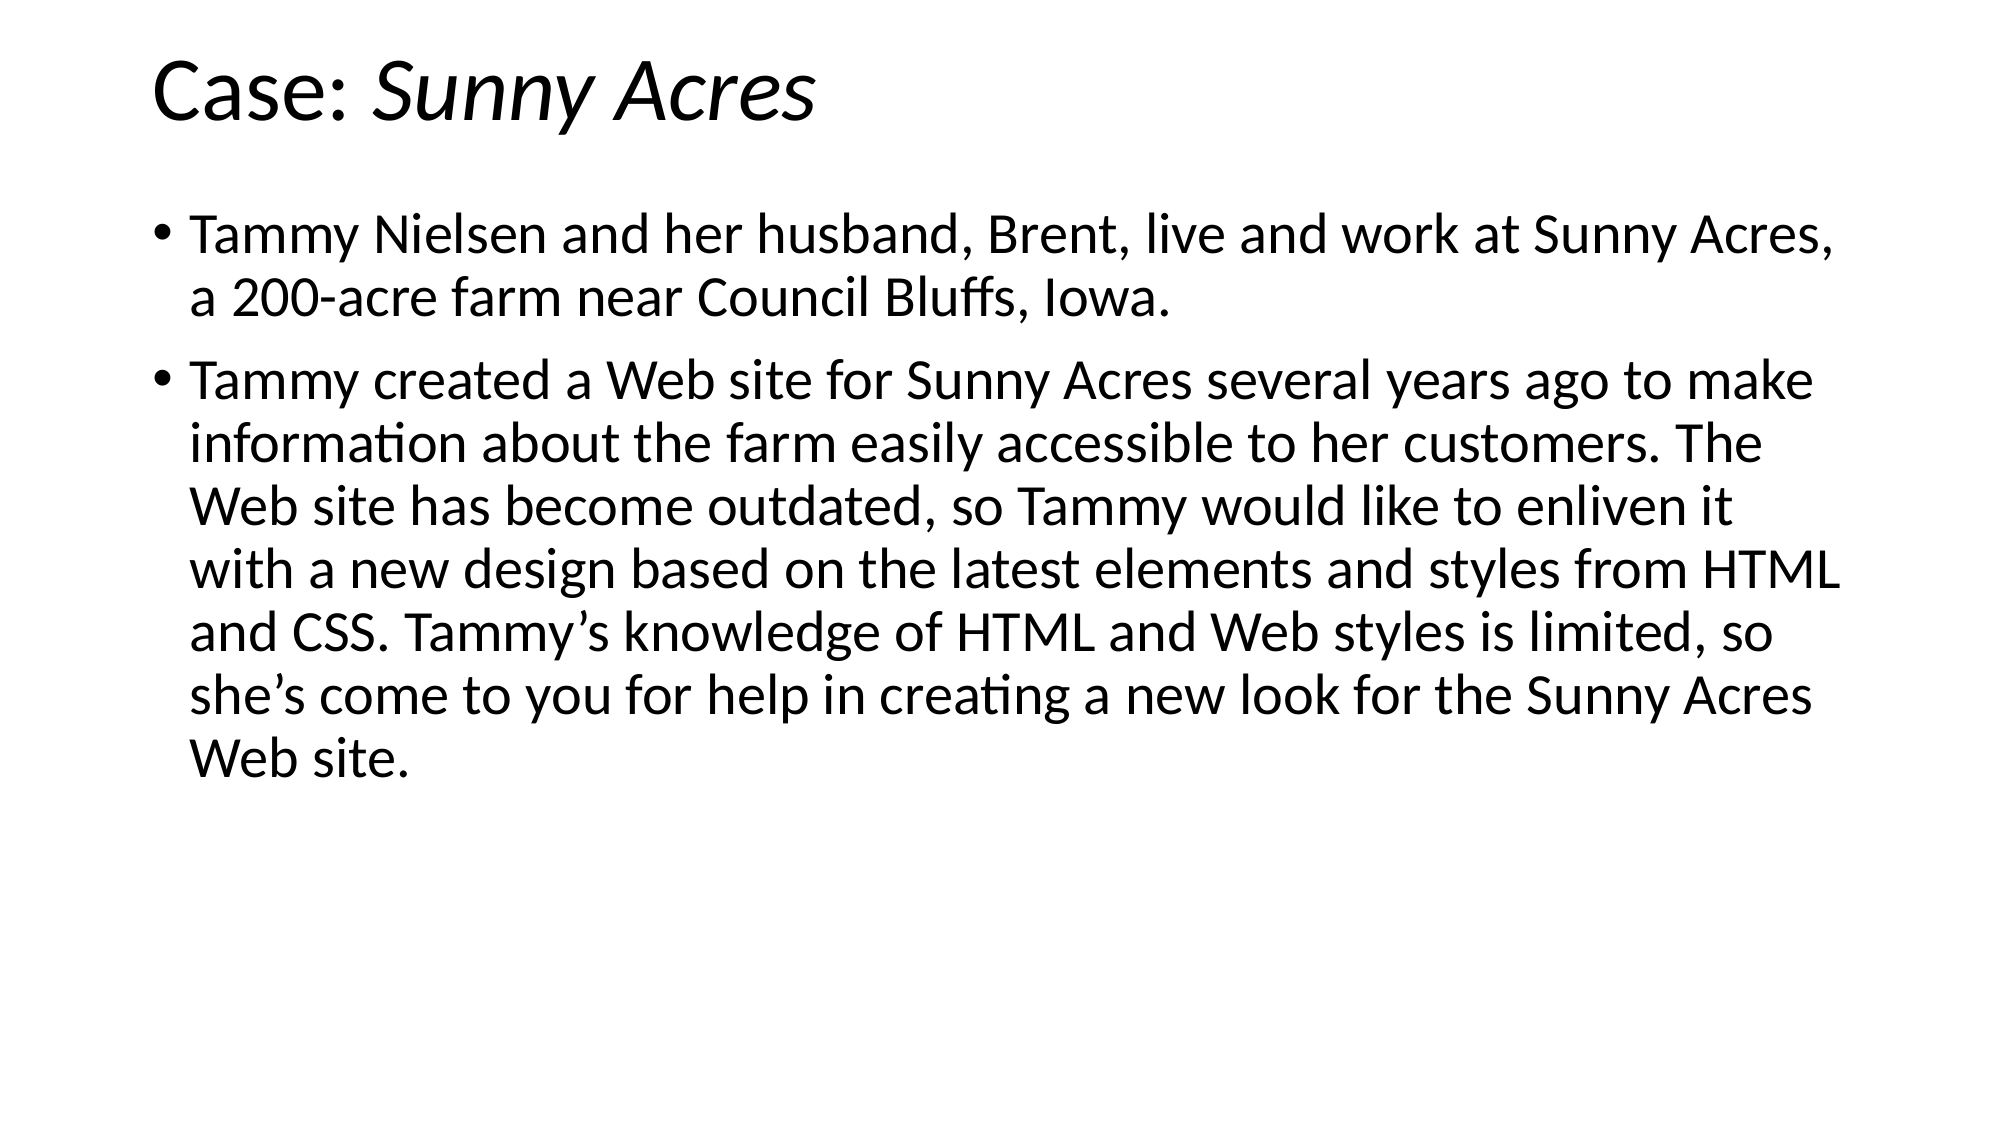

# Case: Sunny Acres
Tammy Nielsen and her husband, Brent, live and work at Sunny Acres, a 200-acre farm near Council Bluffs, Iowa.
Tammy created a Web site for Sunny Acres several years ago to make information about the farm easily accessible to her customers. The Web site has become outdated, so Tammy would like to enliven it with a new design based on the latest elements and styles from HTML and CSS. Tammy’s knowledge of HTML and Web styles is limited, so she’s come to you for help in creating a new look for the Sunny Acres Web site.